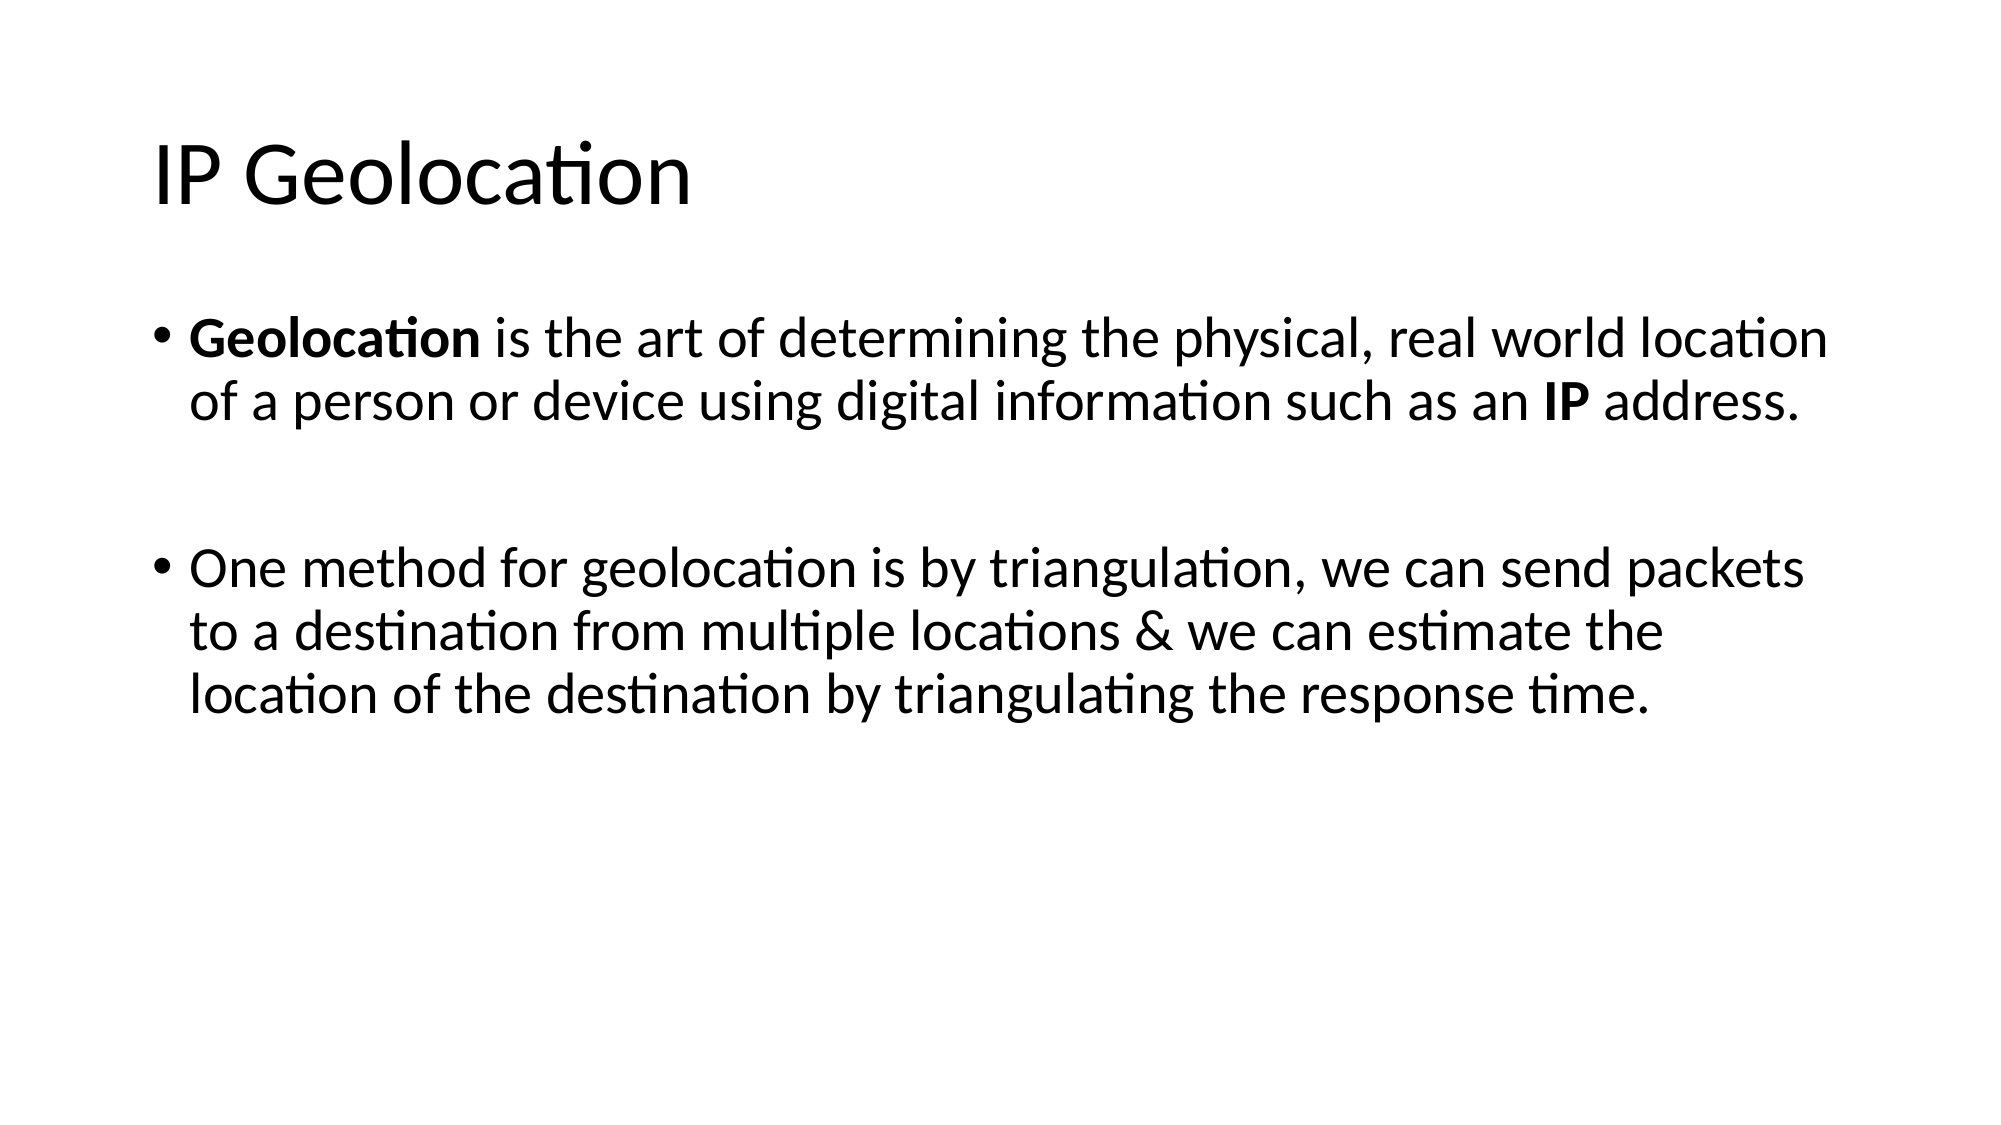

# IP Geolocation
Geolocation is the art of determining the physical, real world location of a person or device using digital information such as an IP address.

One method for geolocation is by triangulation, we can send packets to a destination from multiple locations & we can estimate the location of the destination by triangulating the response time.